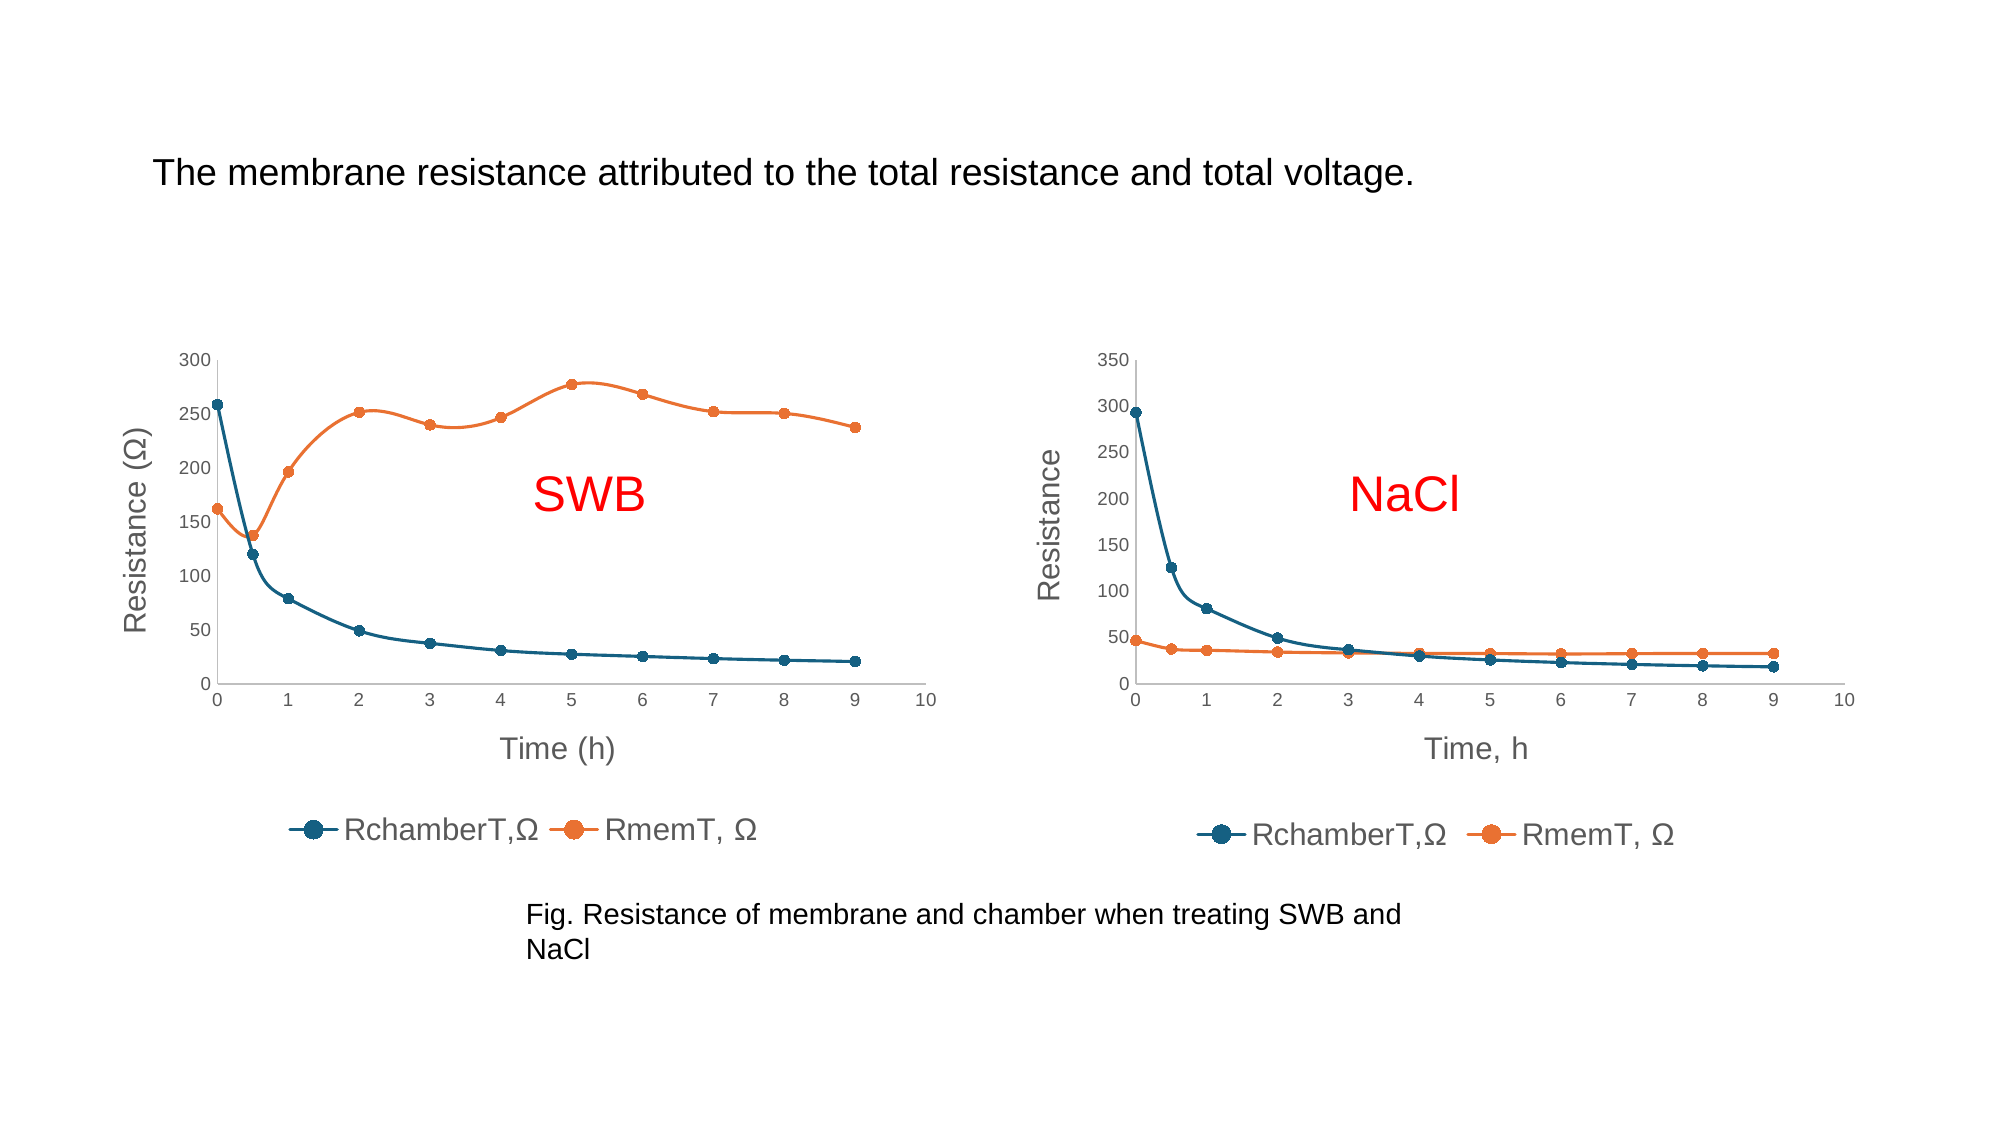

The membrane resistance attributed to the total resistance and total voltage.

### Chart

| Category | RchamberT,Ω | RmemT, Ω |
|---|---|---|

### Chart

| Category | RchamberT,Ω | RmemT, Ω |
|---|---|---|
SWB
NaCl
Fig. Resistance of membrane and chamber when treating SWB and NaCl